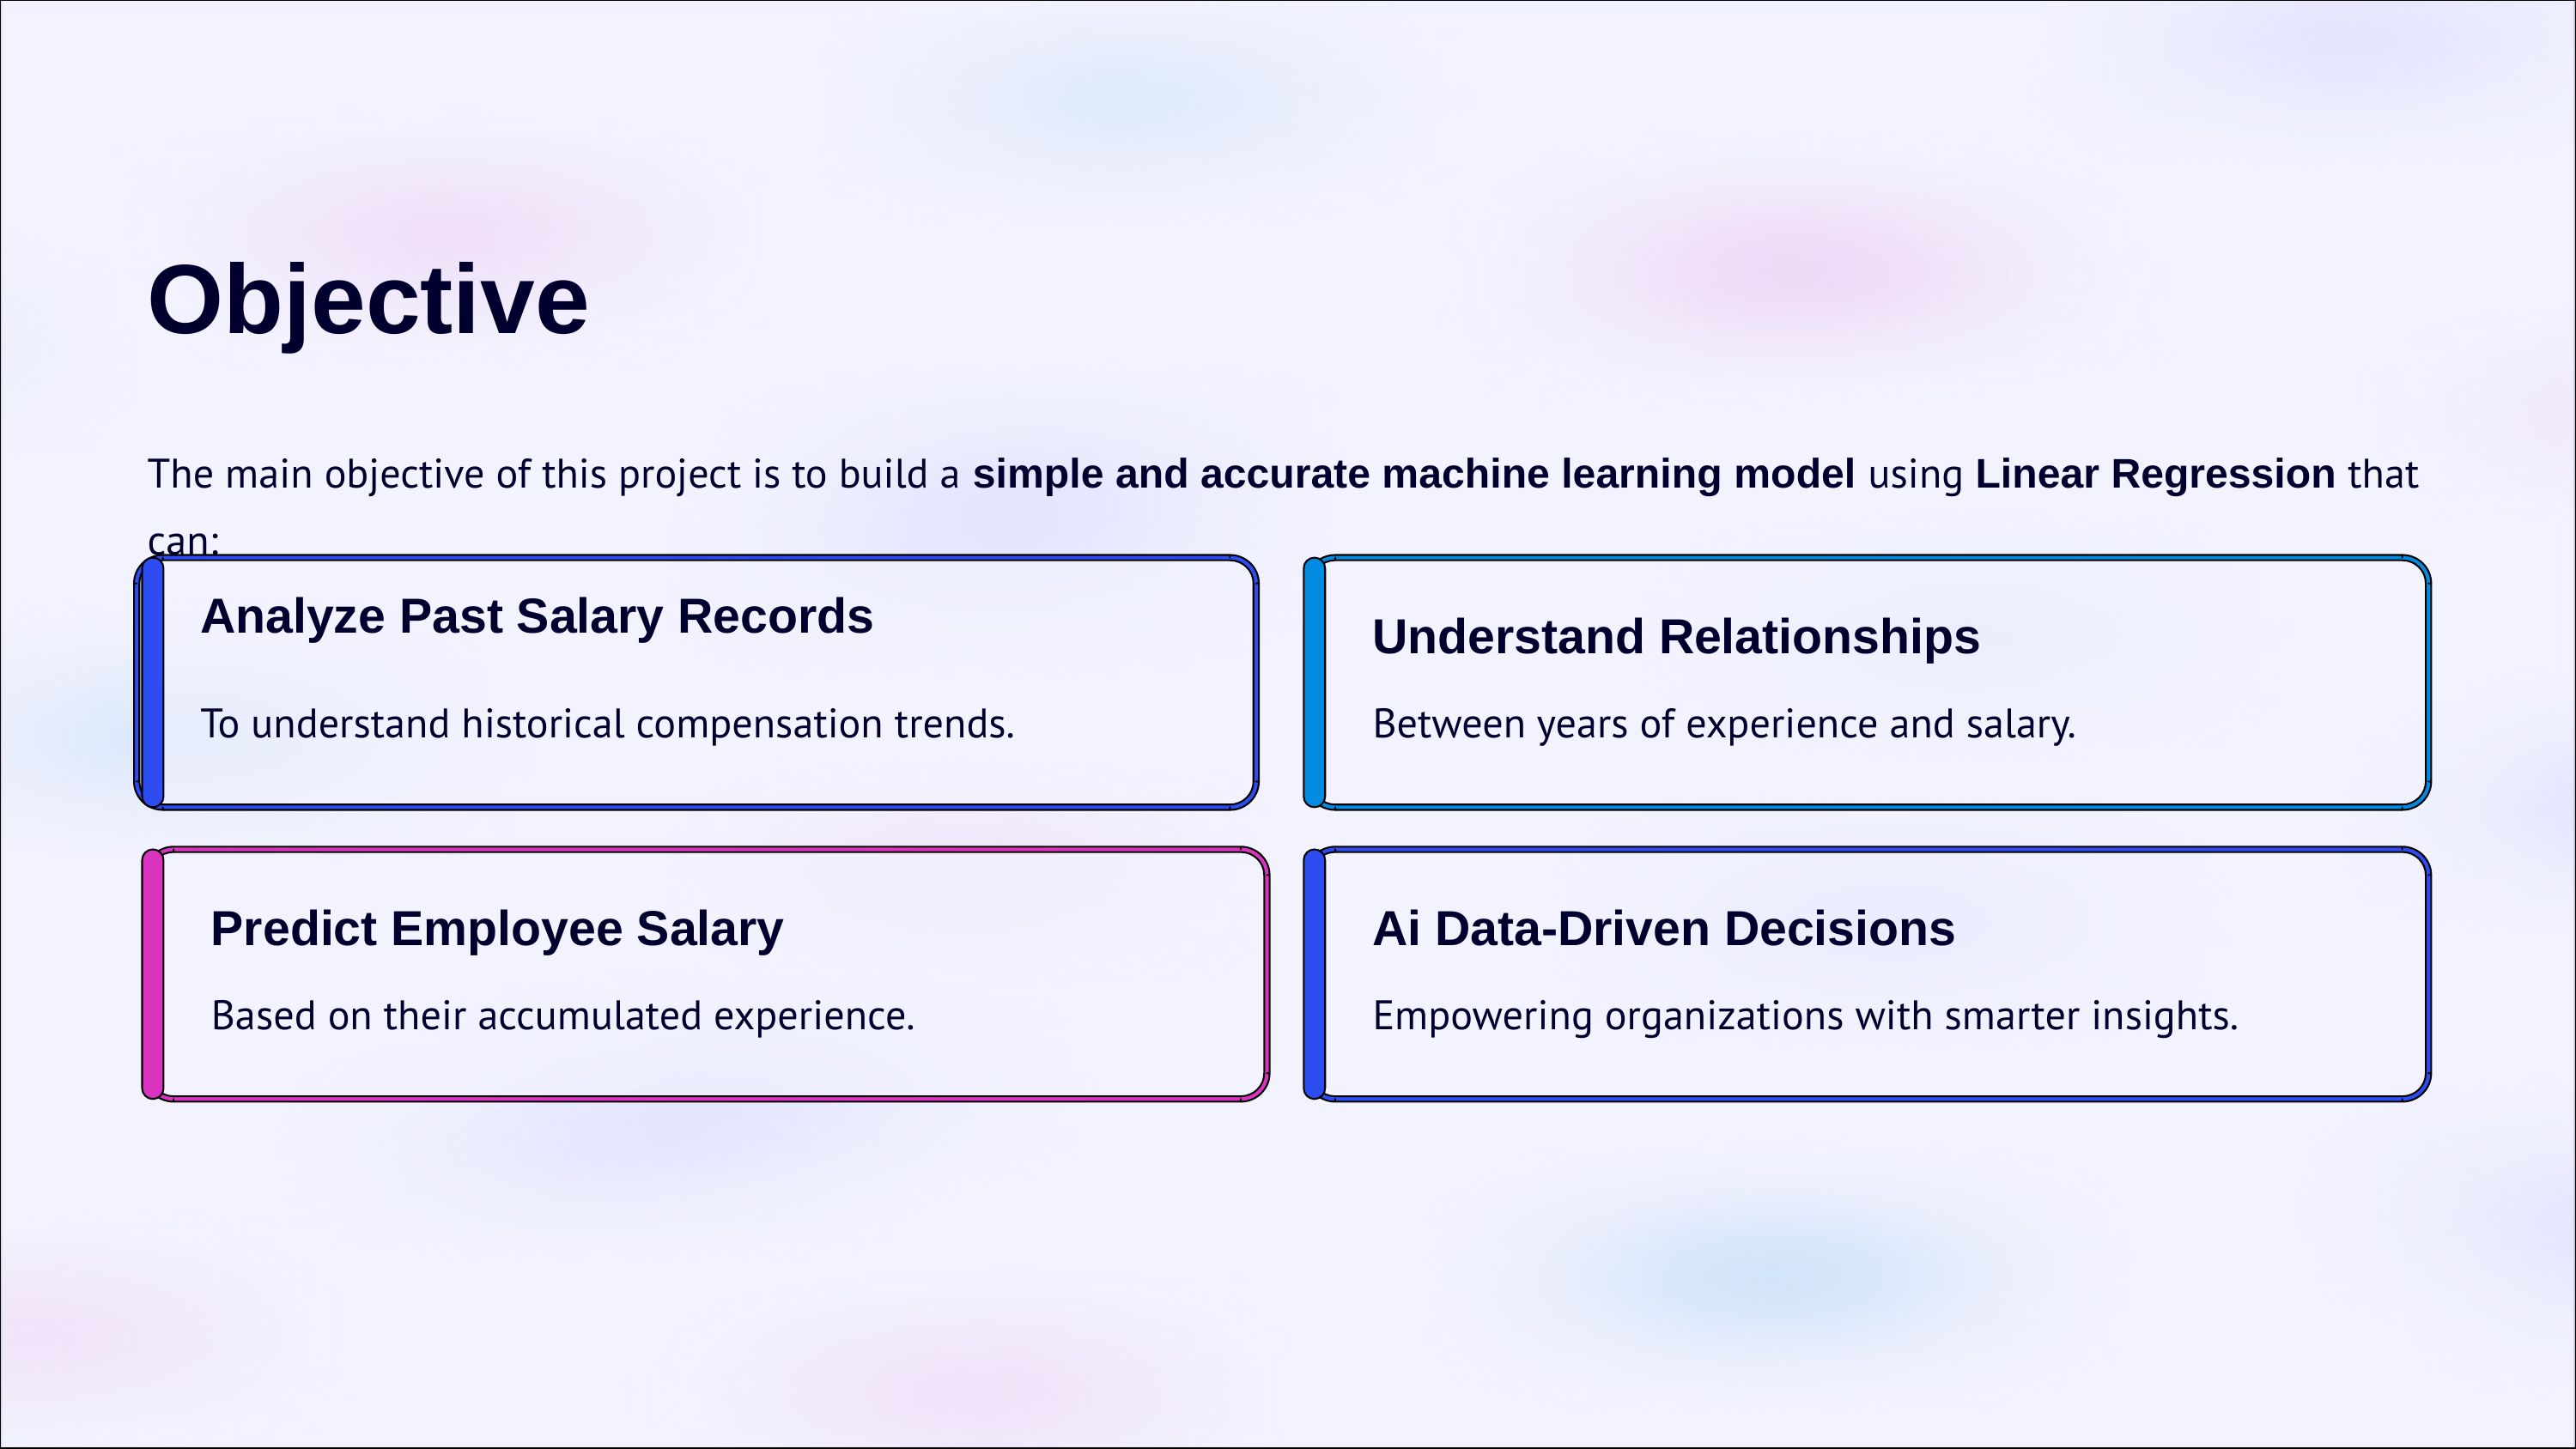

Objective
The main objective of this project is to build a simple and accurate machine learning model using Linear Regression that can:

Analyze Past Salary Records
Understand Relationships
To understand historical compensation trends.
Between years of experience and salary.

Predict Employee Salary
Ai Data-Driven Decisions
Based on their accumulated experience.
Empowering organizations with smarter insights.